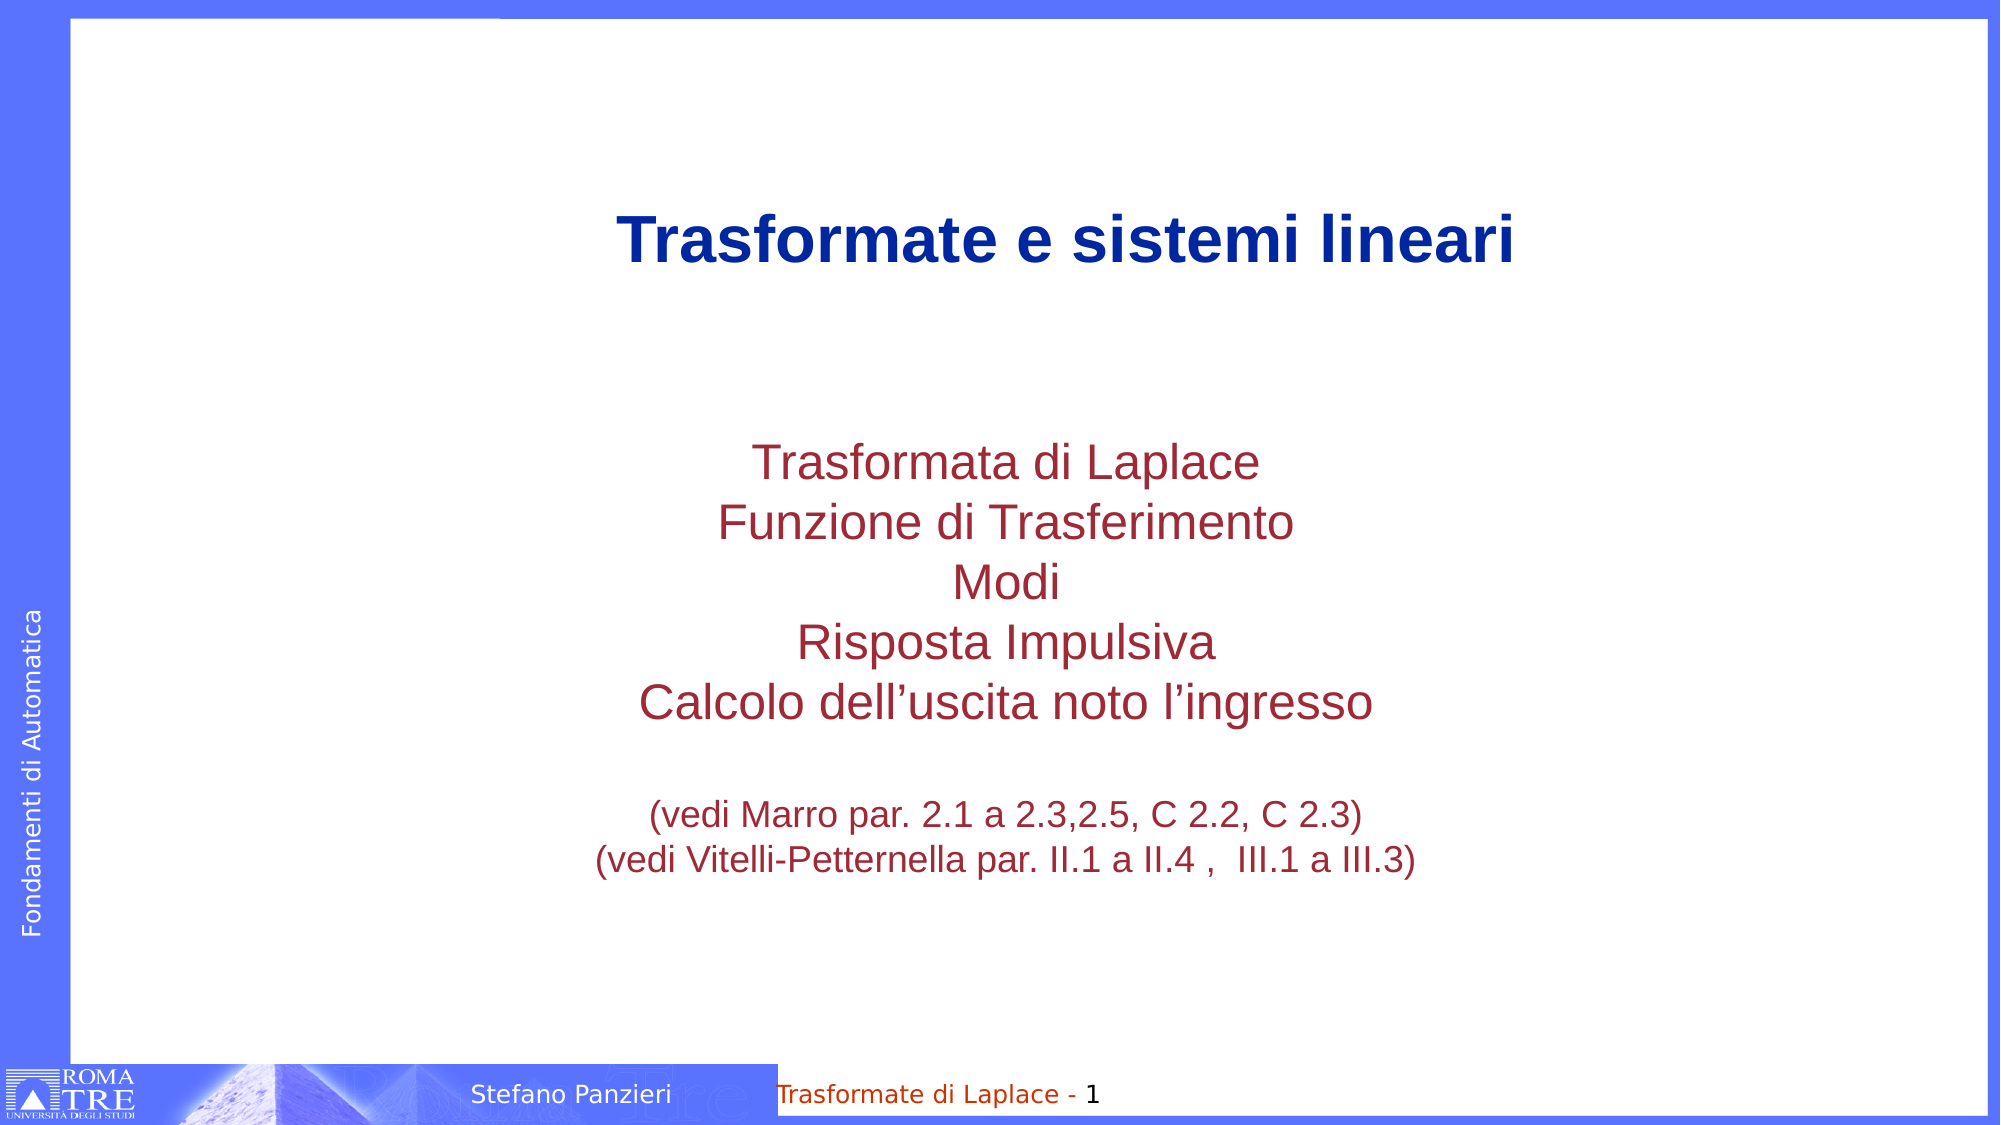

# Trasformate e sistemi lineari

Trasformata di Laplace
Funzione di Trasferimento
Modi
Risposta Impulsiva
Calcolo dell’uscita noto l’ingresso

(vedi Marro par. 2.1 a 2.3,2.5, C 2.2, C 2.3)
(vedi Vitelli-Petternella par. II.1 a II.4 ,  III.1 a III.3)